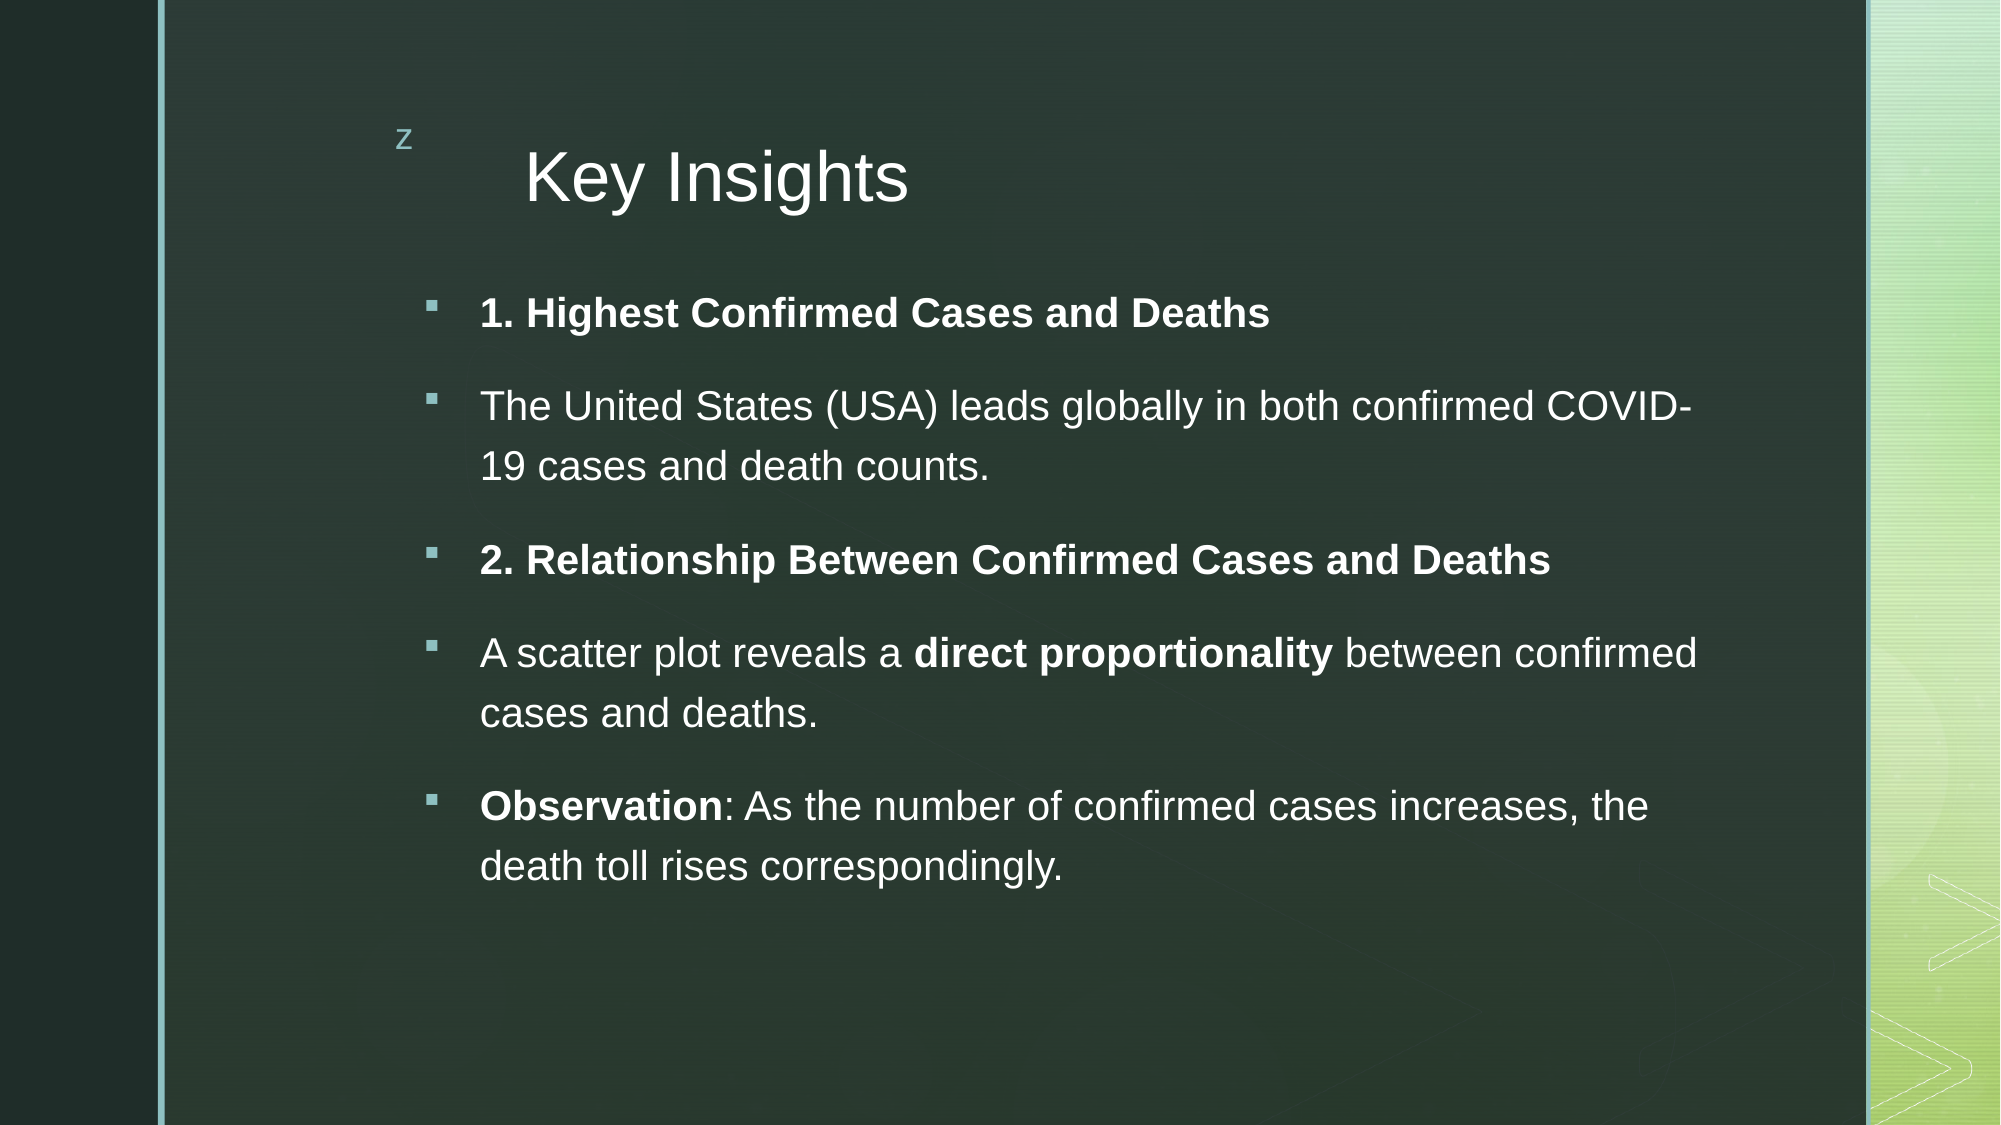

# Key Insights
1. Highest Confirmed Cases and Deaths
The United States (USA) leads globally in both confirmed COVID-19 cases and death counts.
2. Relationship Between Confirmed Cases and Deaths
A scatter plot reveals a direct proportionality between confirmed cases and deaths.
Observation: As the number of confirmed cases increases, the death toll rises correspondingly.